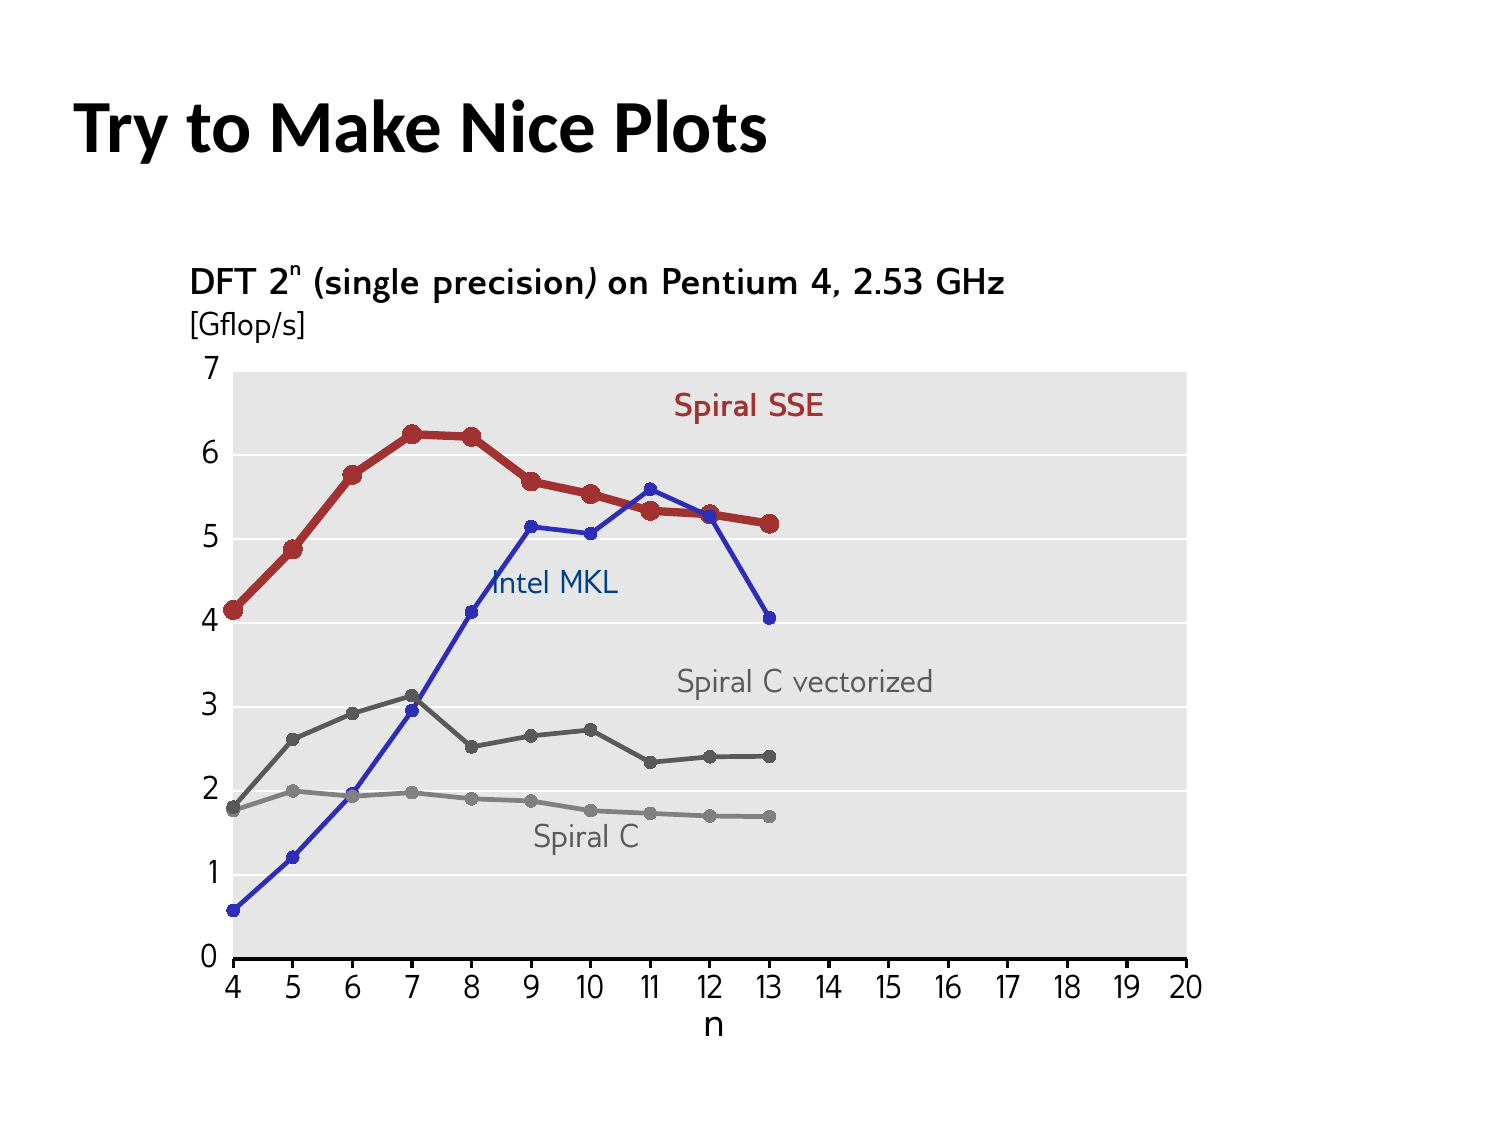

Try to Make Nice Plots
DFT 2n (single precision) on Pentium 4, 2.53 GHz
[Gflop/s]

### Chart

| Category | Spiral SSE | Intel MKL interl. | Spiral C | Spiral C vect |
|---|---|---|---|---|
| 4 | 4.15584415584416 | 0.577864487 | 1.76795580110497 | 1.80790960451977 |
| 5 | 4.87804878048781 | 1.211267175 | 2.0 | 2.61437908496732 |
| 6 | 5.76576576576577 | 1.966102102 | 1.93743693239152 | 2.92237442922374 |
| 7 | 6.24825662482566 | 2.955980871 | 1.98054818744474 | 3.13505948215535 |
| 8 | 6.2173649058895 | 4.130693602 | 1.90689013035382 | 2.52465483234714 |
| 9 | 5.68467801628423 | 5.147953406 | 1.88112344872632 | 2.65590778097983 |
| 10 | 5.53513513513514 | 5.06446682299999 | 1.76533462055649 | 2.7271758815383 |
| 11 | 5.33687103193405 | 5.59356084399999 | 1.73324306025728 | 2.34130118478487 |
| 12 | 5.29575279591441 | 5.27061691 | 1.7020215661424 | 2.40719337081513 |
| 13 | 5.18264017986627 | 4.060841173 | 1.69383801528806 | 2.41304771442943 |
| 14 | None | None | None | None |
| 15 | None | None | None | None |
| 16 | None | None | None | None |
| 17 | None | None | None | None |
| 18 | None | None | None | None |
| 19 | None | None | None | None |
| 20 | None | None | None | None |
Spiral SSE
Intel MKL
Spiral C vectorized
Spiral C
n